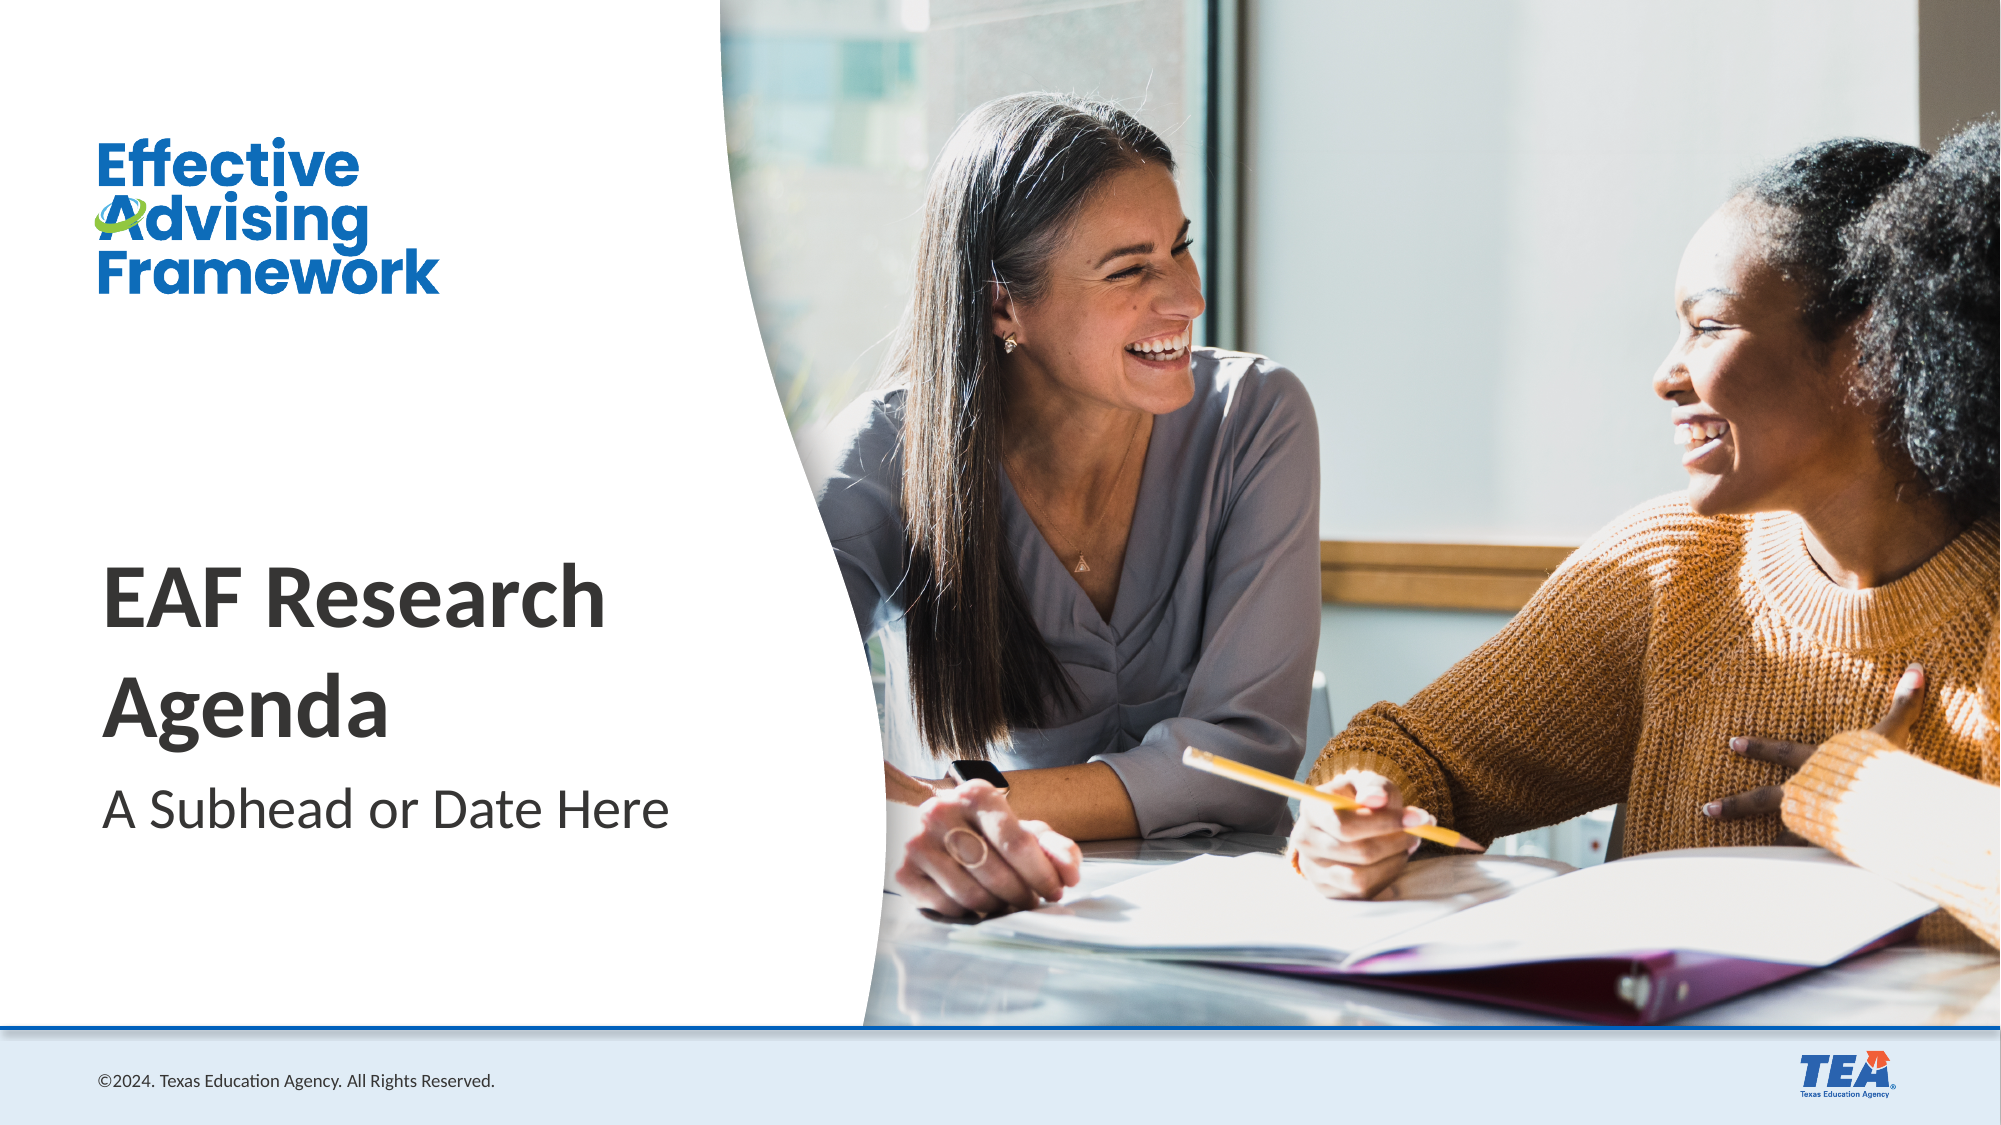

# EAF Research Agenda
A Subhead or Date Here